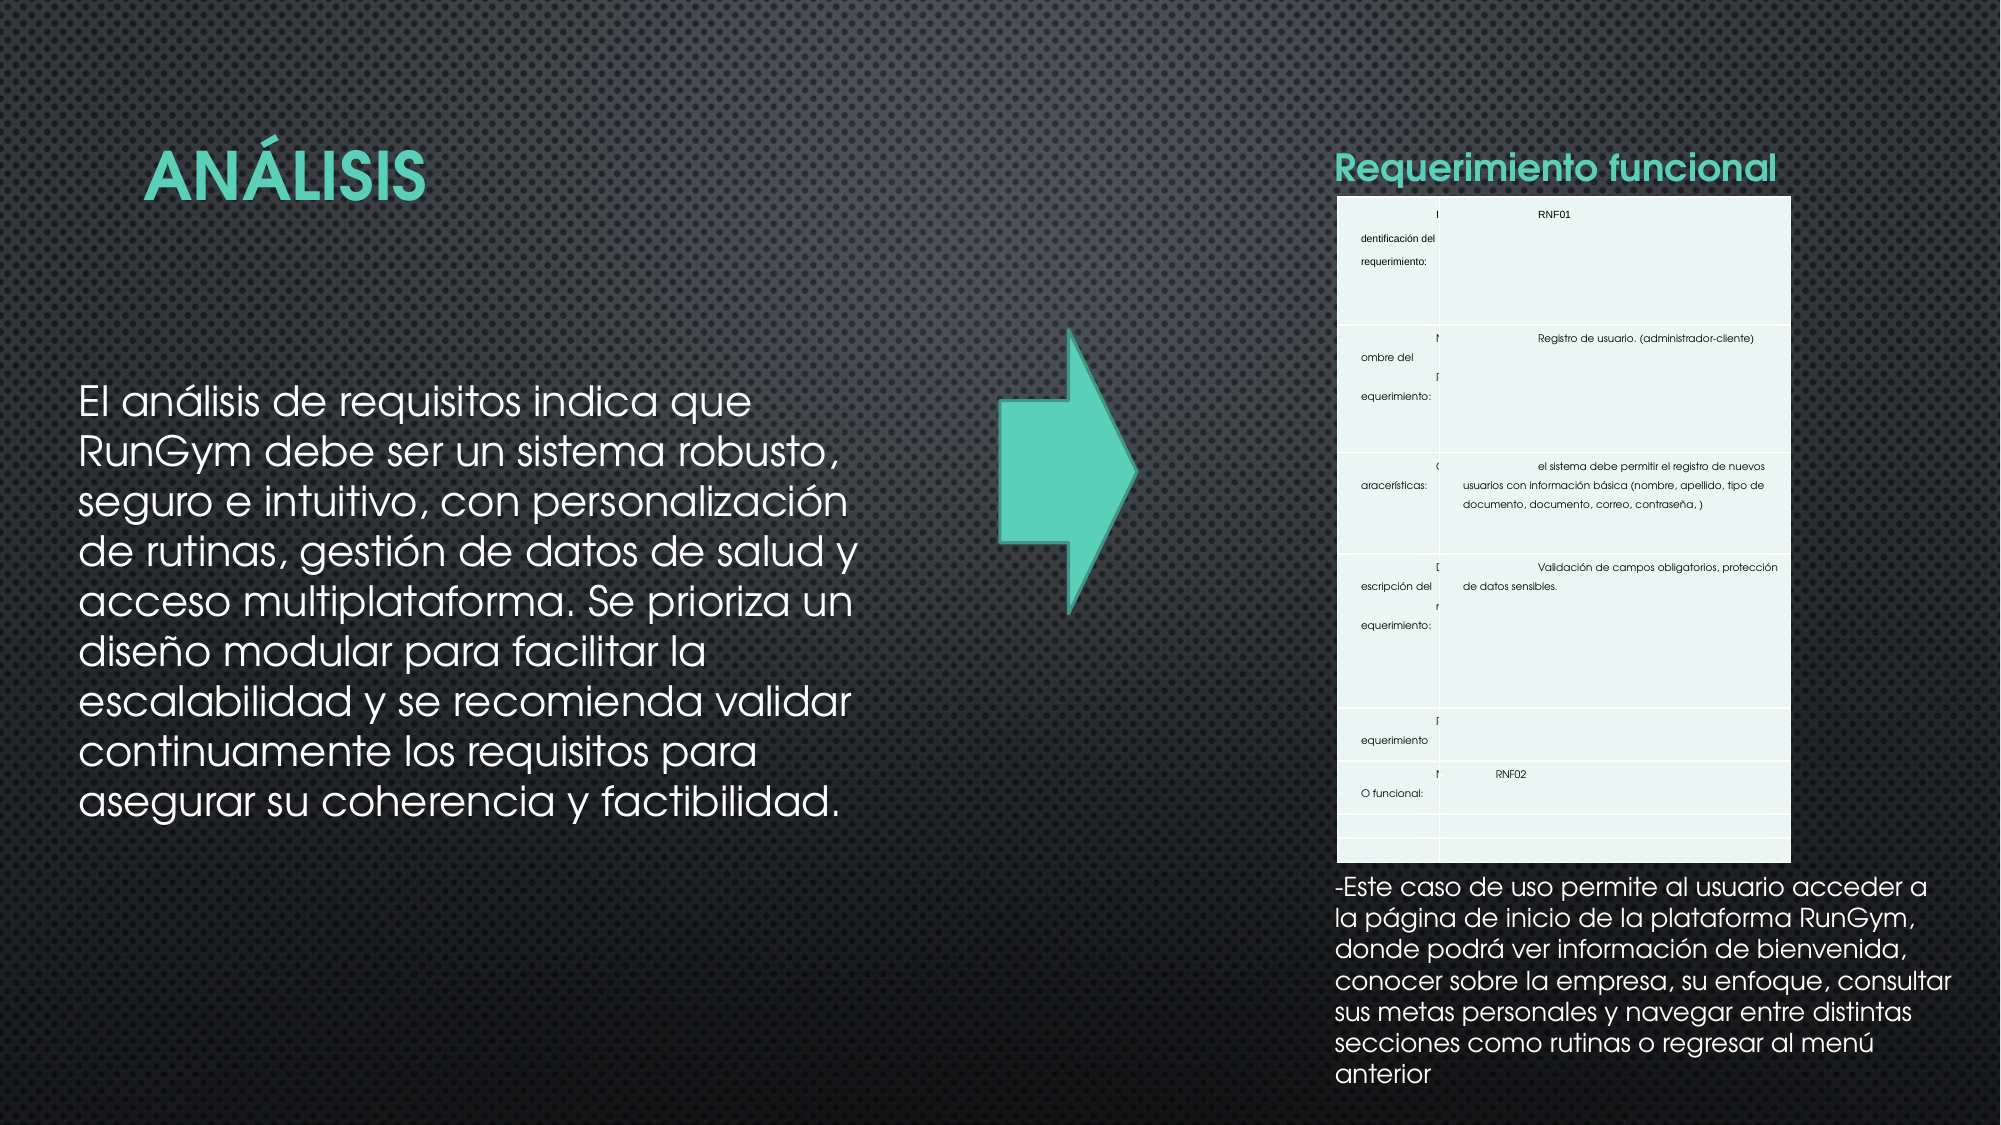

# ANÁLISIS
Requerimiento funcional
| Identificación del requerimiento: | RNF01 |
| --- | --- |
| Nombre del Requerimiento: | Registro de usuario. (administrador-cliente) |
| Caracerísticas: | el sistema debe permitir el registro de nuevos usuarios con información básica (nombre, apellido, tipo de documento, documento, correo, contraseña, ) |
| Descripción del requerimiento: | Validación de campos obligatorios, protección de datos sensibles. |
| Requerimiento |  |
| NO funcional: | RNF02 |
|  |  |
|  |  |

El análisis de requisitos indica que RunGym debe ser un sistema robusto, seguro e intuitivo, con personalización de rutinas, gestión de datos de salud y acceso multiplataforma. Se prioriza un diseño modular para facilitar la escalabilidad y se recomienda validar continuamente los requisitos para asegurar su coherencia y factibilidad.
-Este caso de uso permite al usuario acceder a la página de inicio de la plataforma RunGym, donde podrá ver información de bienvenida, conocer sobre la empresa, su enfoque, consultar sus metas personales y navegar entre distintas secciones como rutinas o regresar al menú anterior